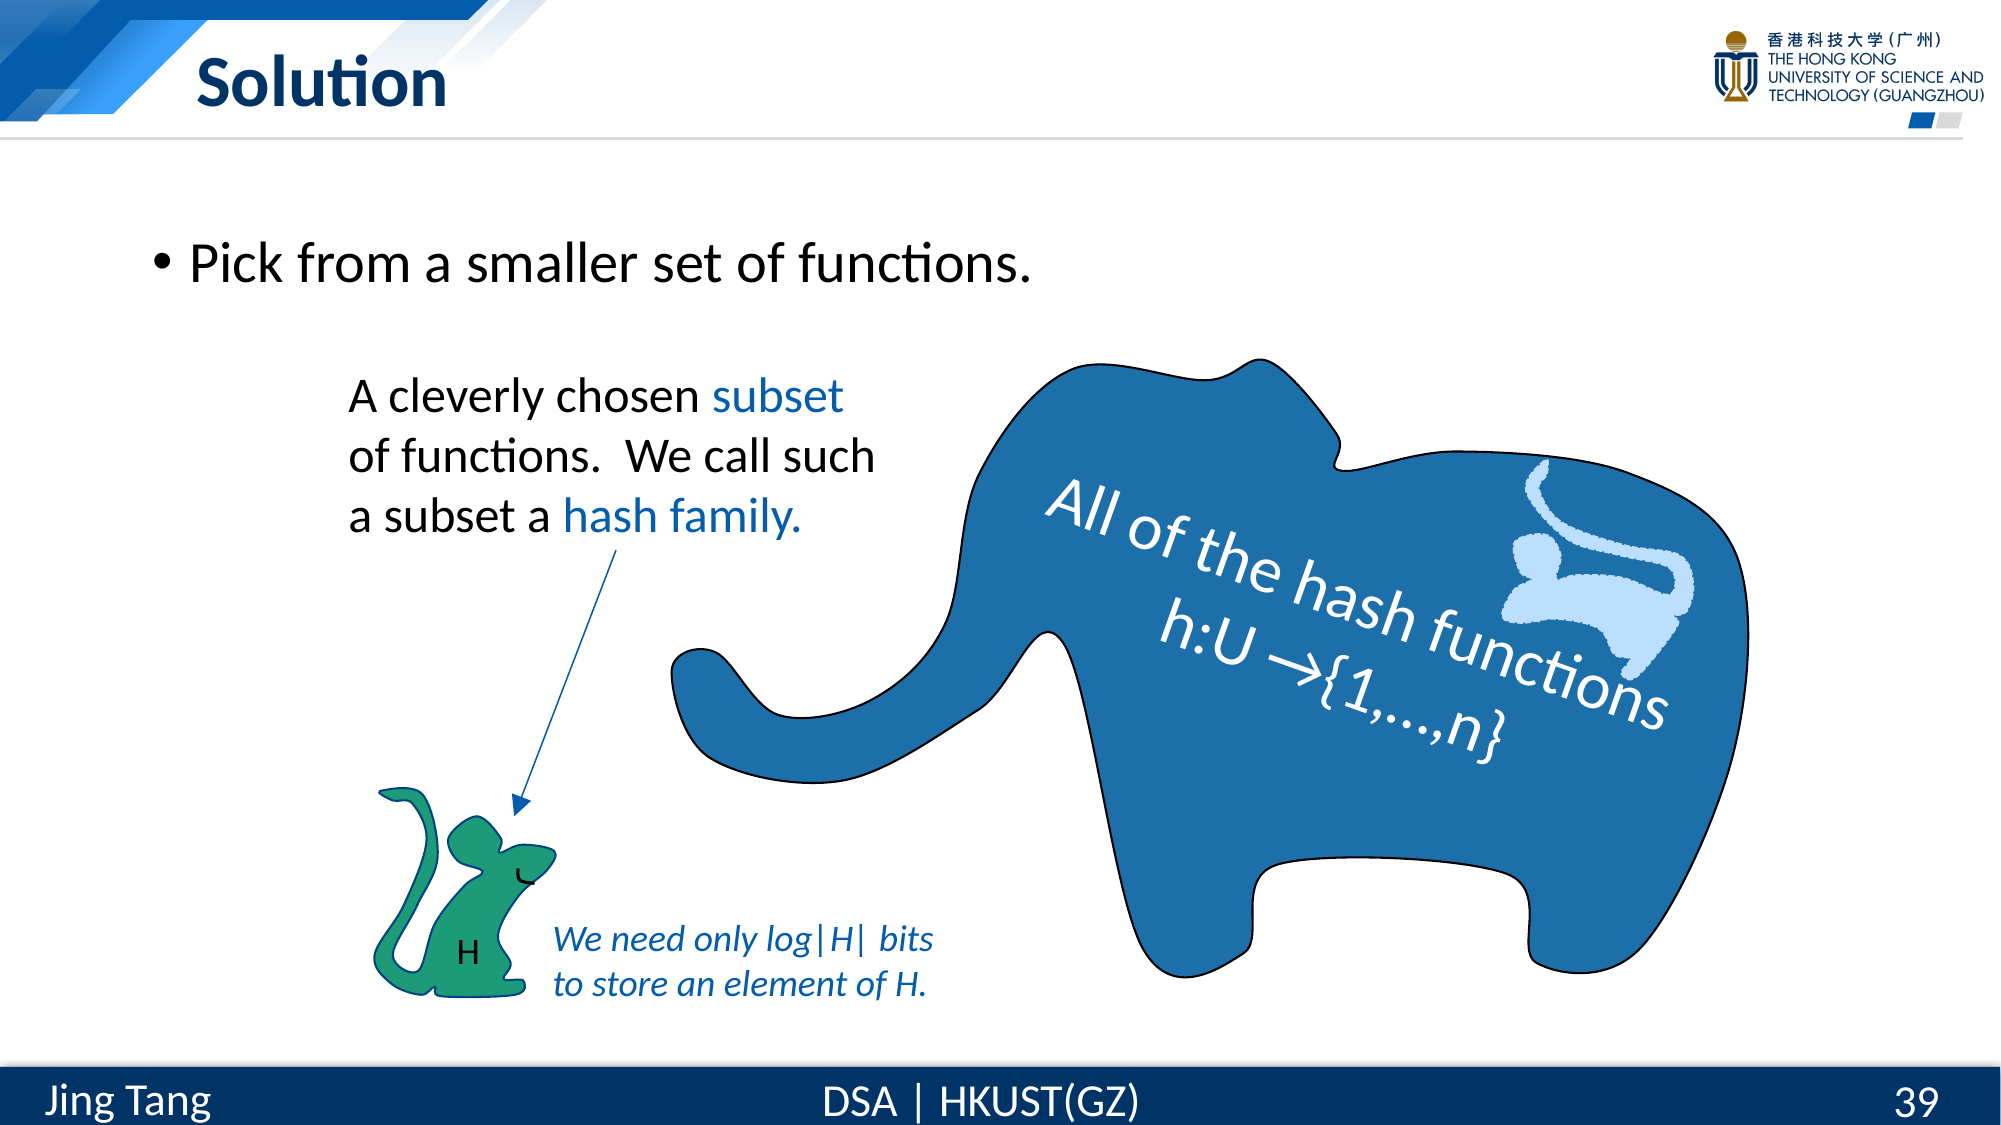

# Solution
Pick from a smaller set of functions.
A cleverly chosen subset of functions.  We call such a subset a hash family.

All of the hash functions h:U →{1,…,n}

We need only log|H| bits to store an element of H.
H
39